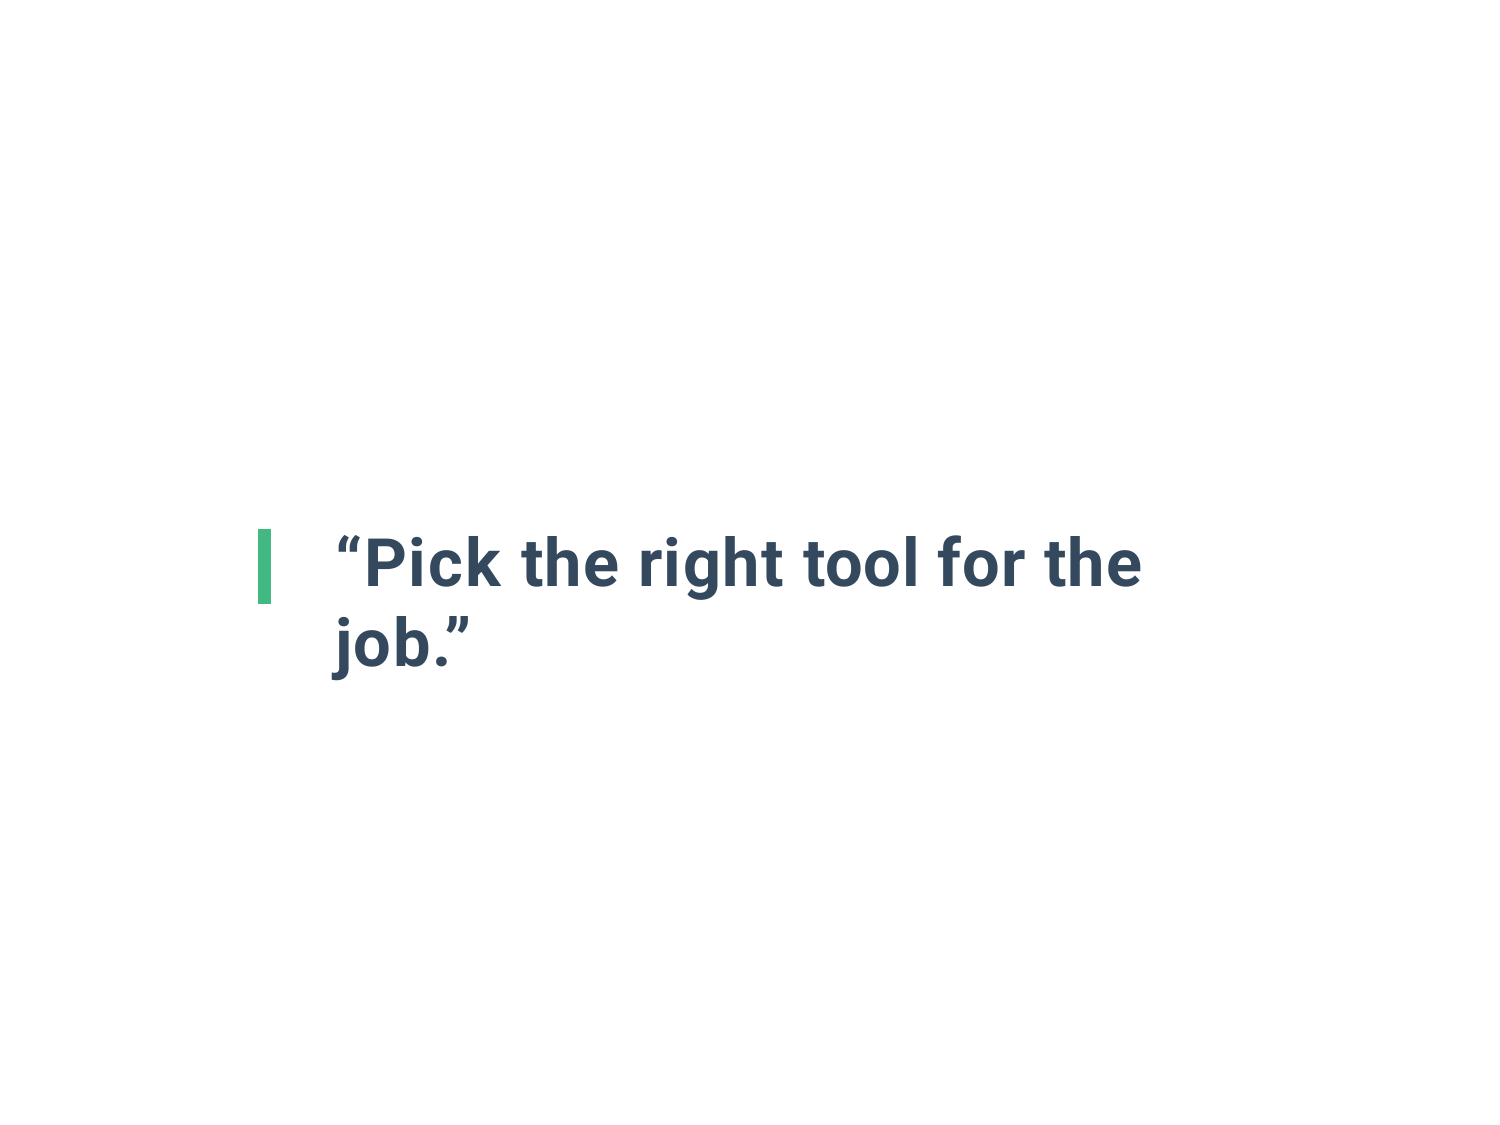

# “Pick the right tool for the job.”